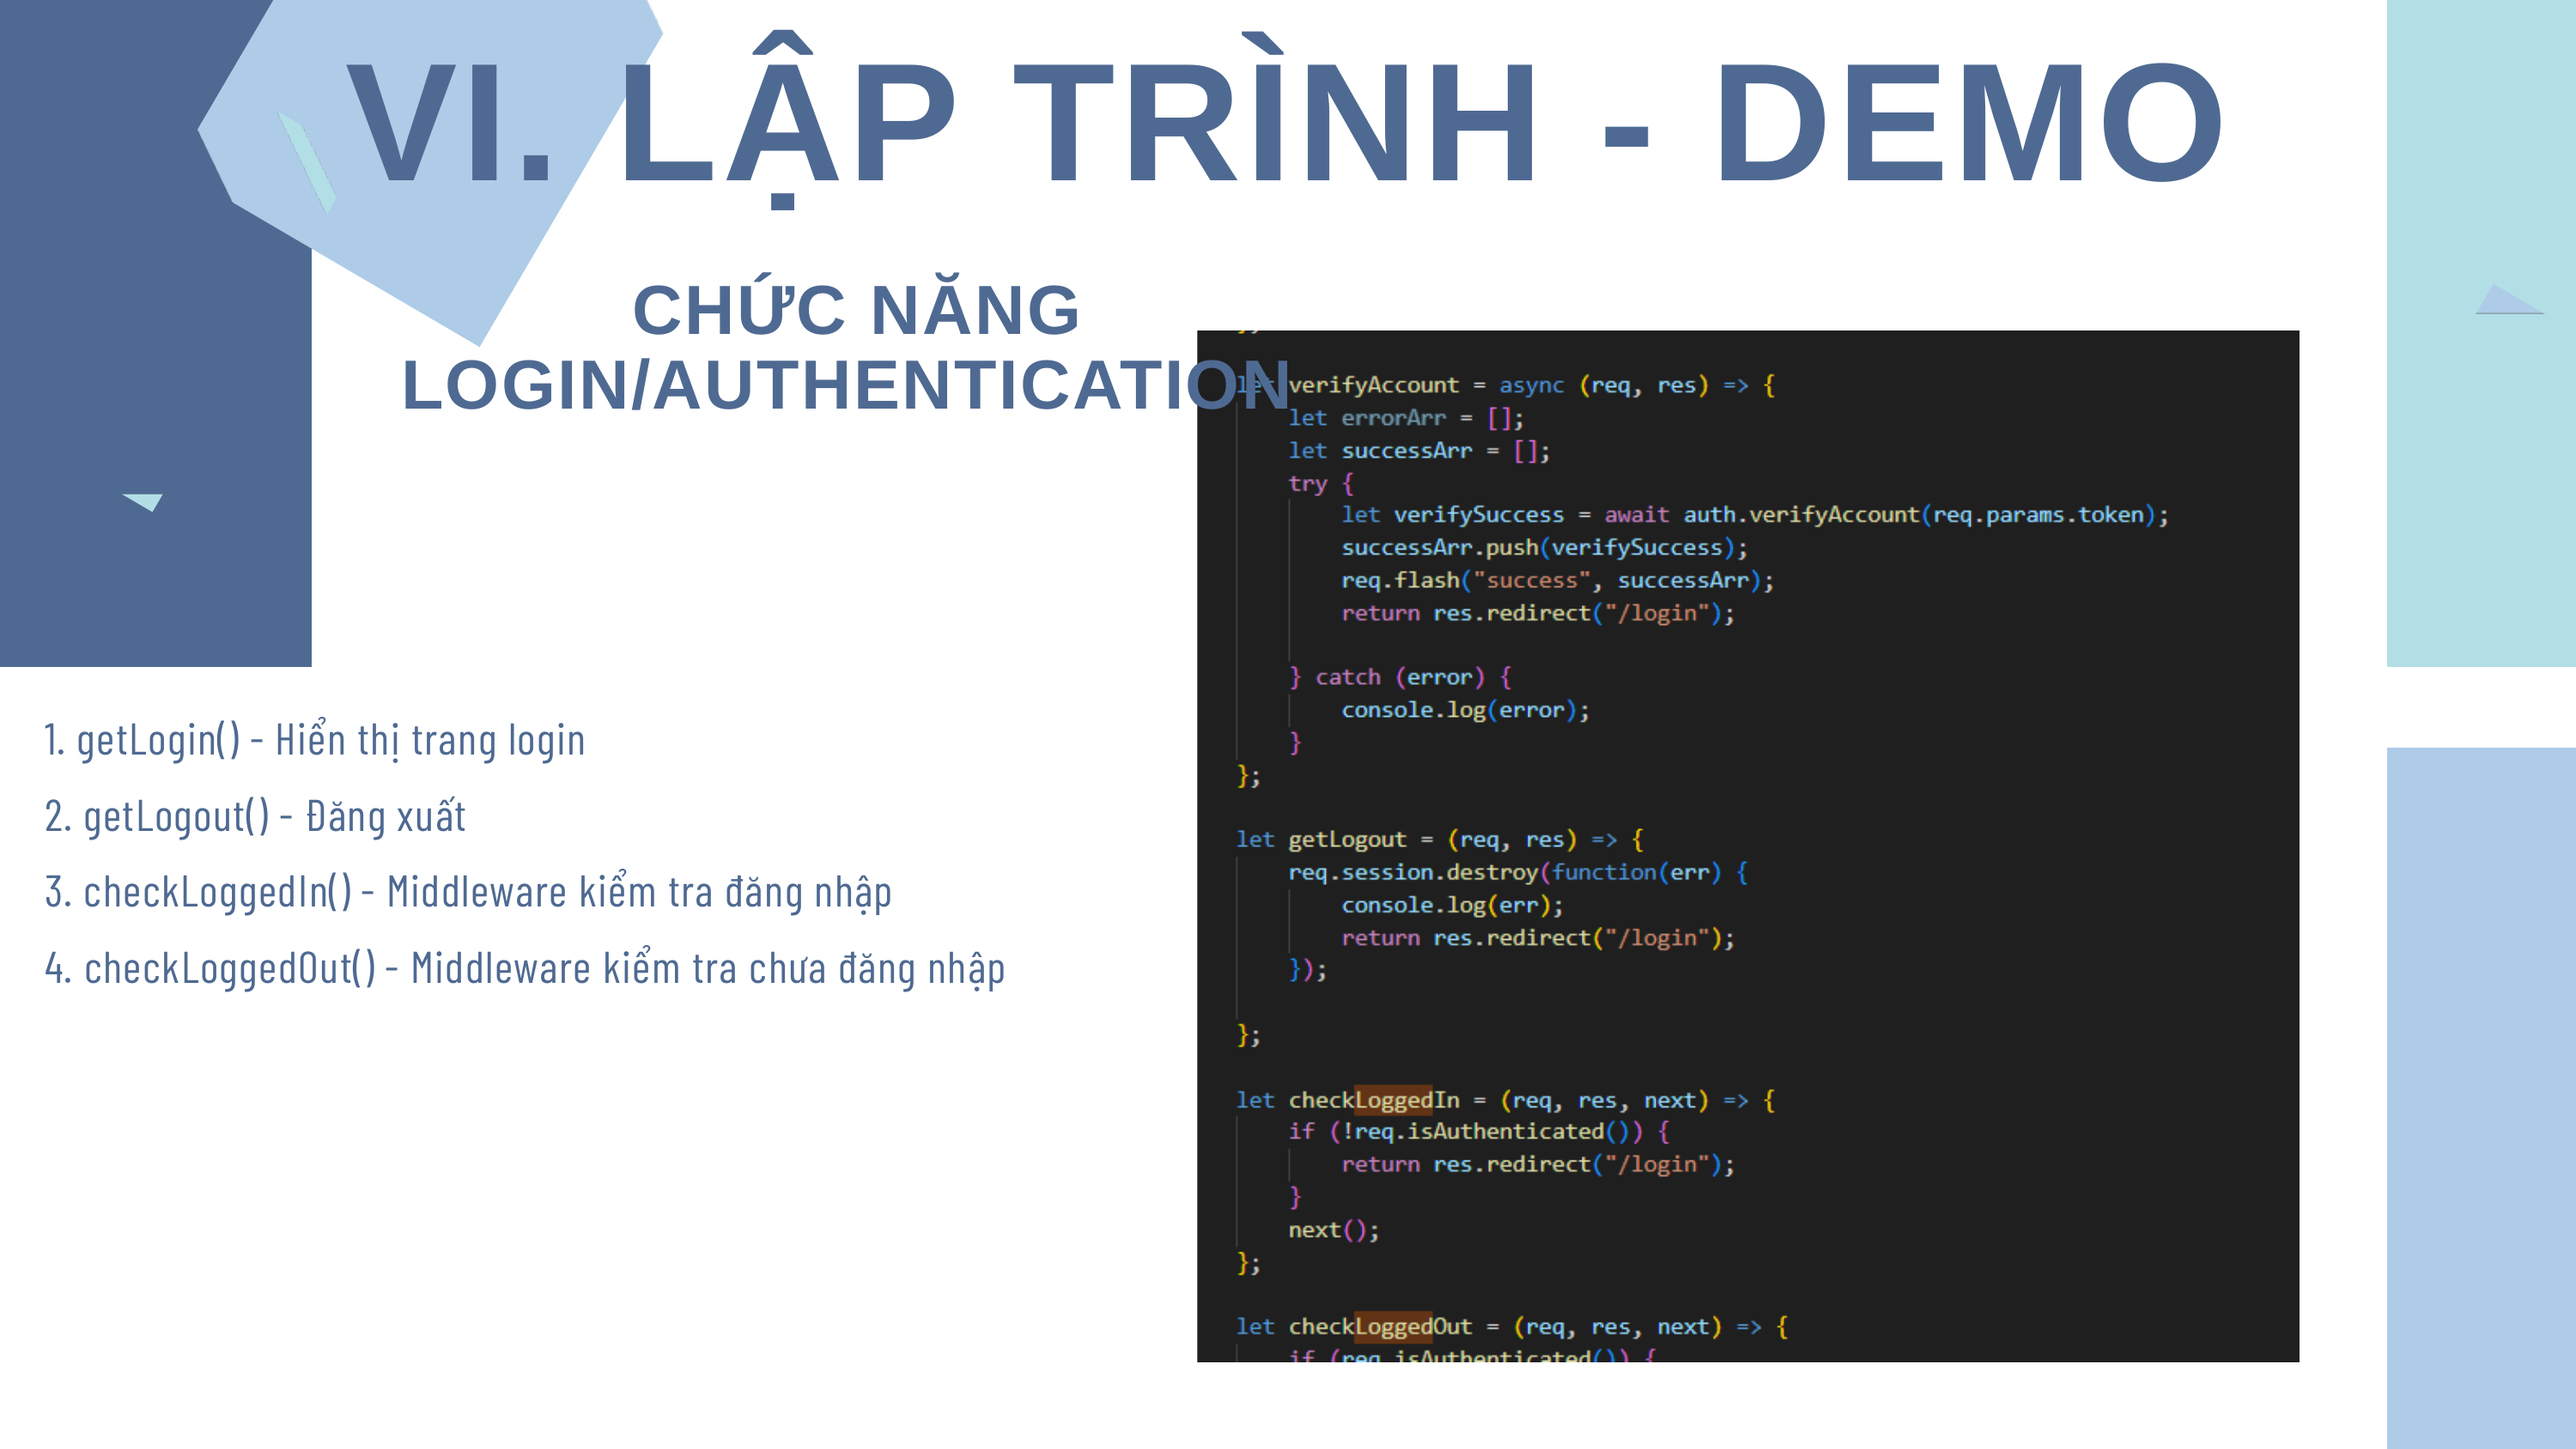

VI. LẬP TRÌNH - DEMO

 CHỨC NĂNG LOGIN/AUTHENTICATION

1. getLogin() - Hiển thị trang login
2. getLogout() - Đăng xuất
3. checkLoggedIn() - Middleware kiểm tra đăng nhập
4. checkLoggedOut() - Middleware kiểm tra chưa đăng nhập